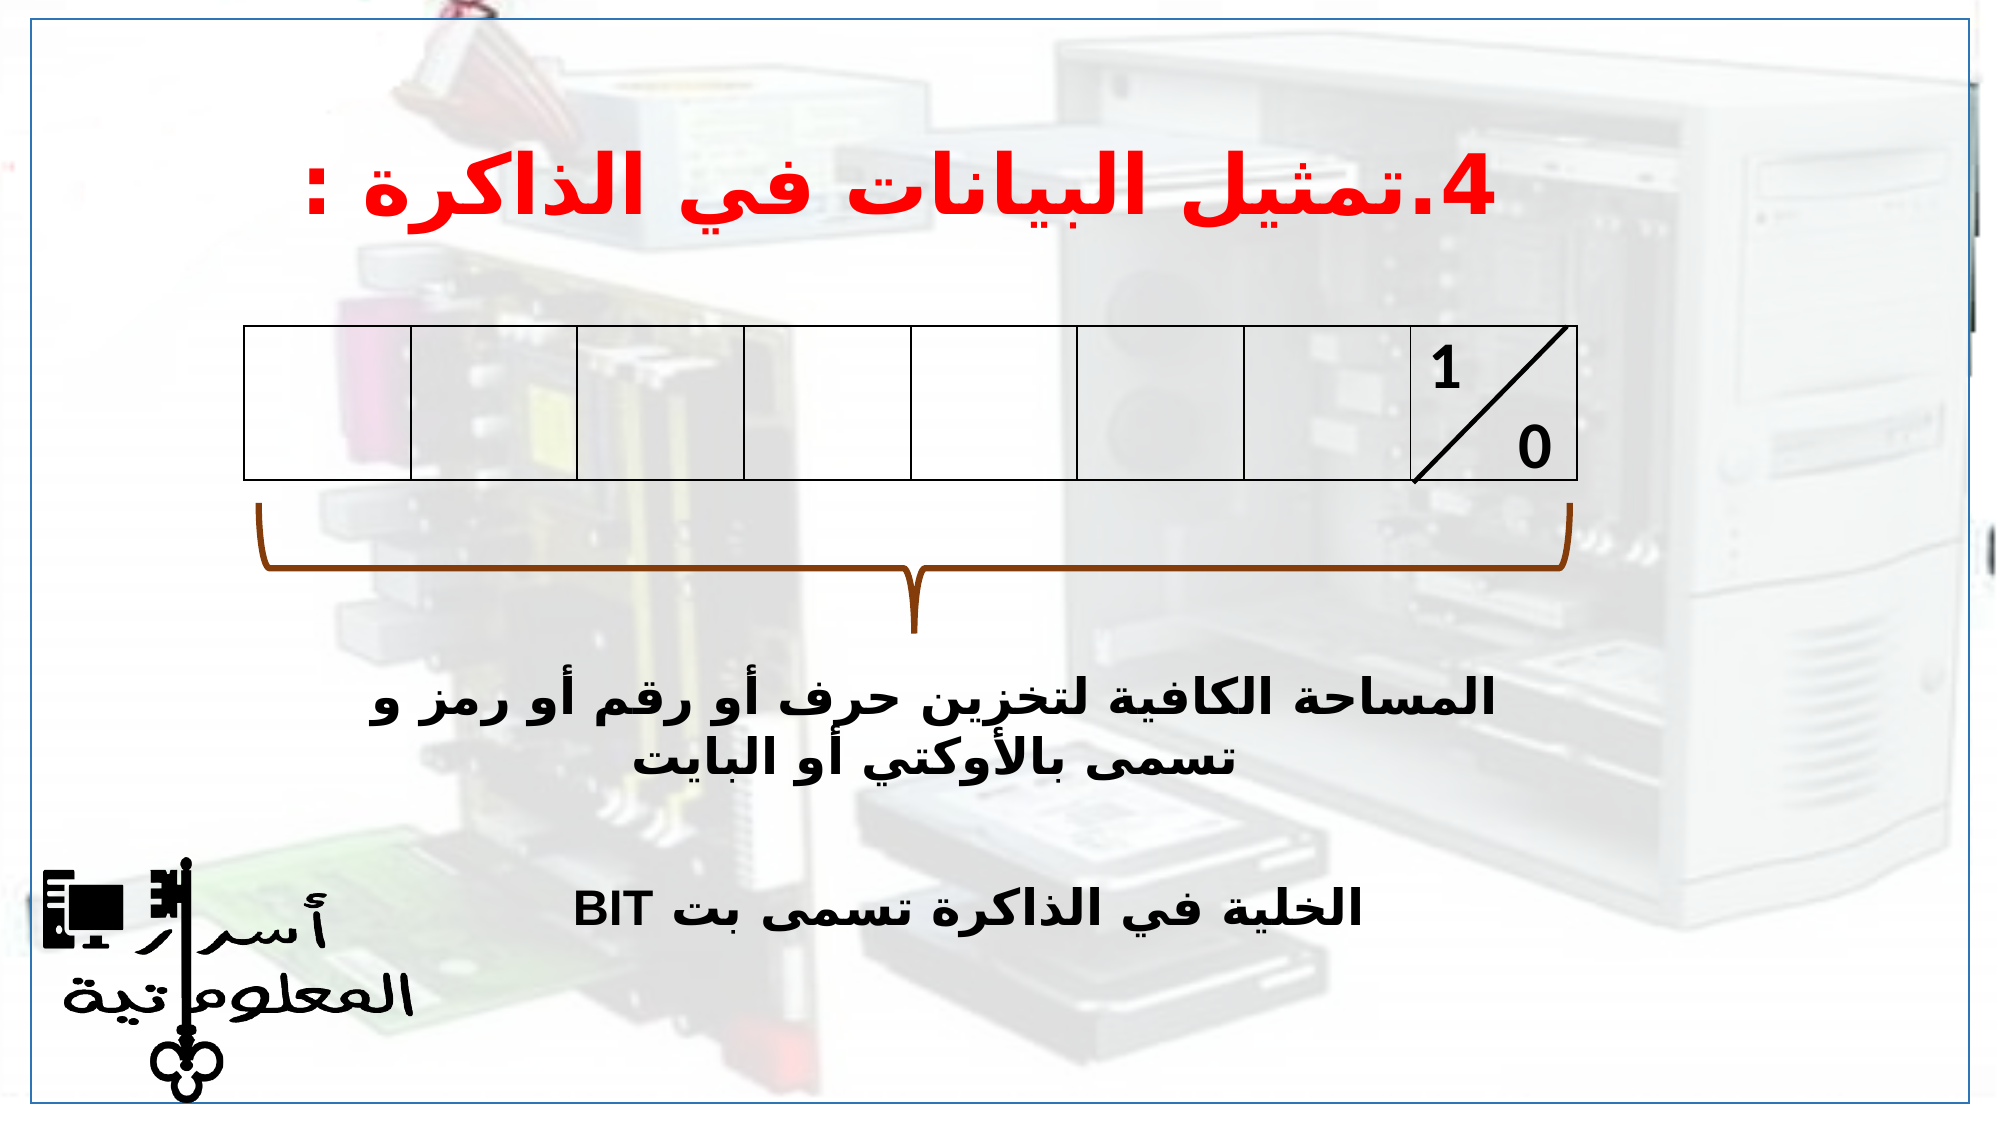

# 4.تمثيل البيانات في الذاكرة :
1
0
|  |  |  |  |  |  |  |  |
| --- | --- | --- | --- | --- | --- | --- | --- |
المساحة الكافية لتخزين حرف أو رقم أو رمز و تسمى بالأوكتي أو البايت
الخلية في الذاكرة تسمى بت BIT